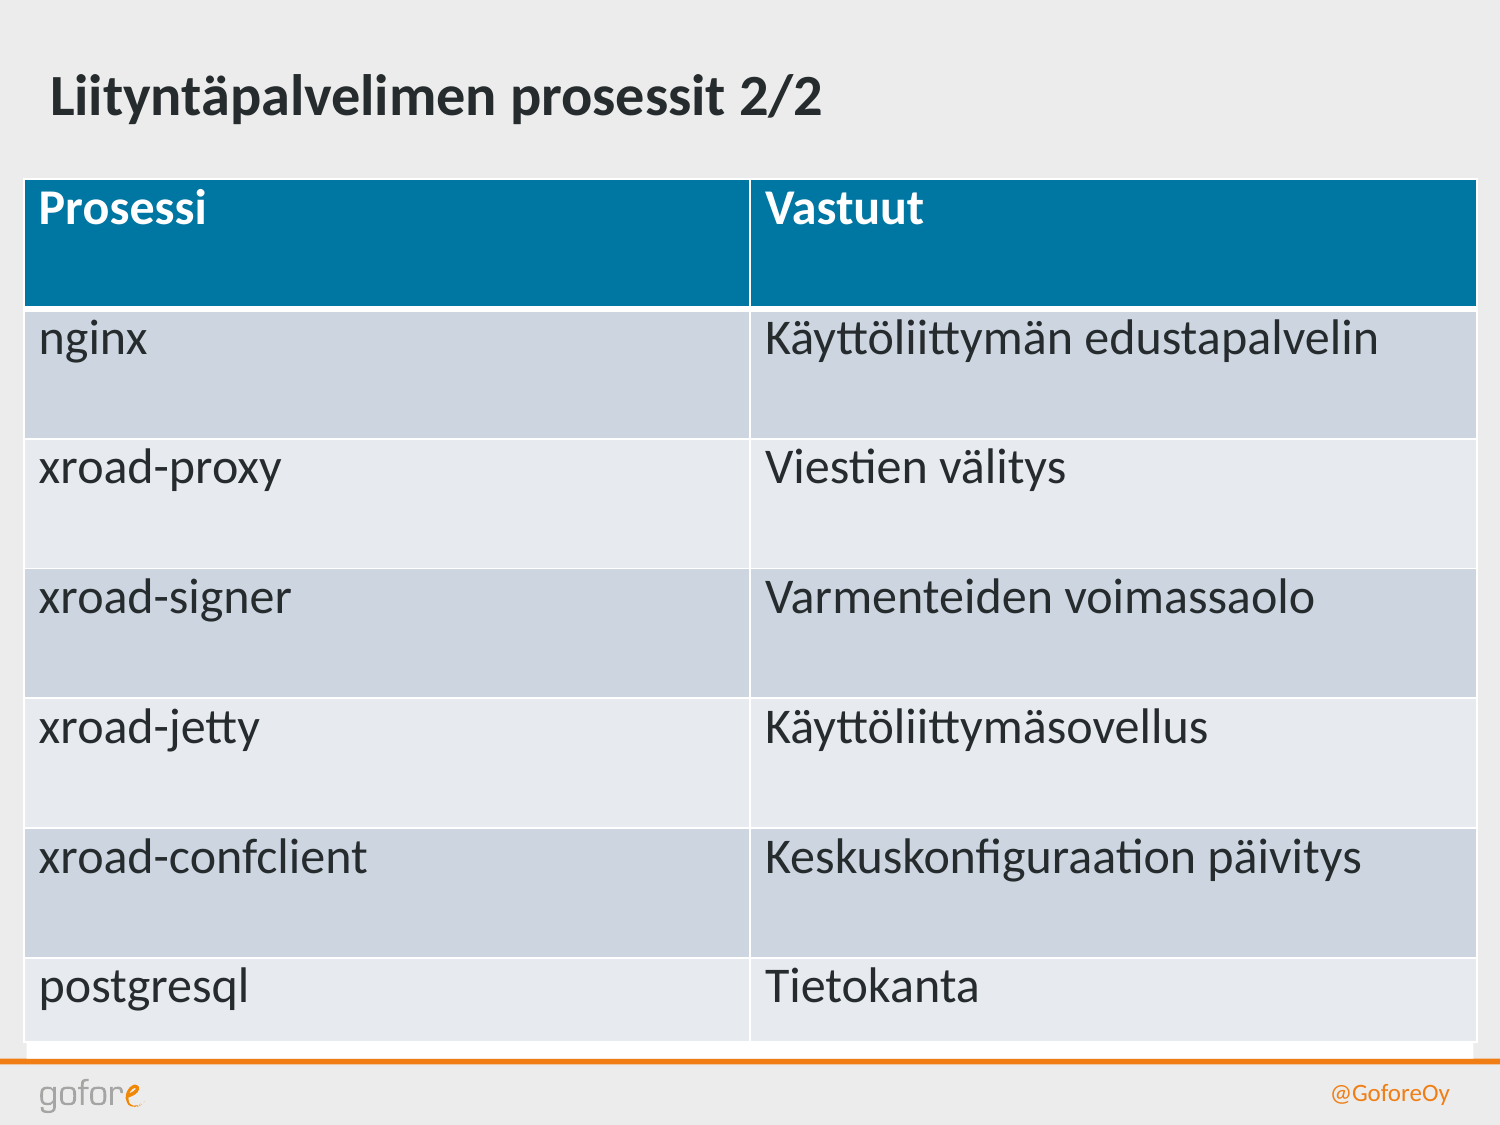

# Liityntäpalvelimen prosessit 2/2
| Prosessi | Vastuut |
| --- | --- |
| nginx | Käyttöliittymän edustapalvelin |
| xroad-proxy | Viestien välitys |
| xroad-signer | Varmenteiden voimassaolo |
| xroad-jetty | Käyttöliittymäsovellus |
| xroad-confclient | Keskuskonfiguraation päivitys |
| postgresql | Tietokanta |
@GoforeOy